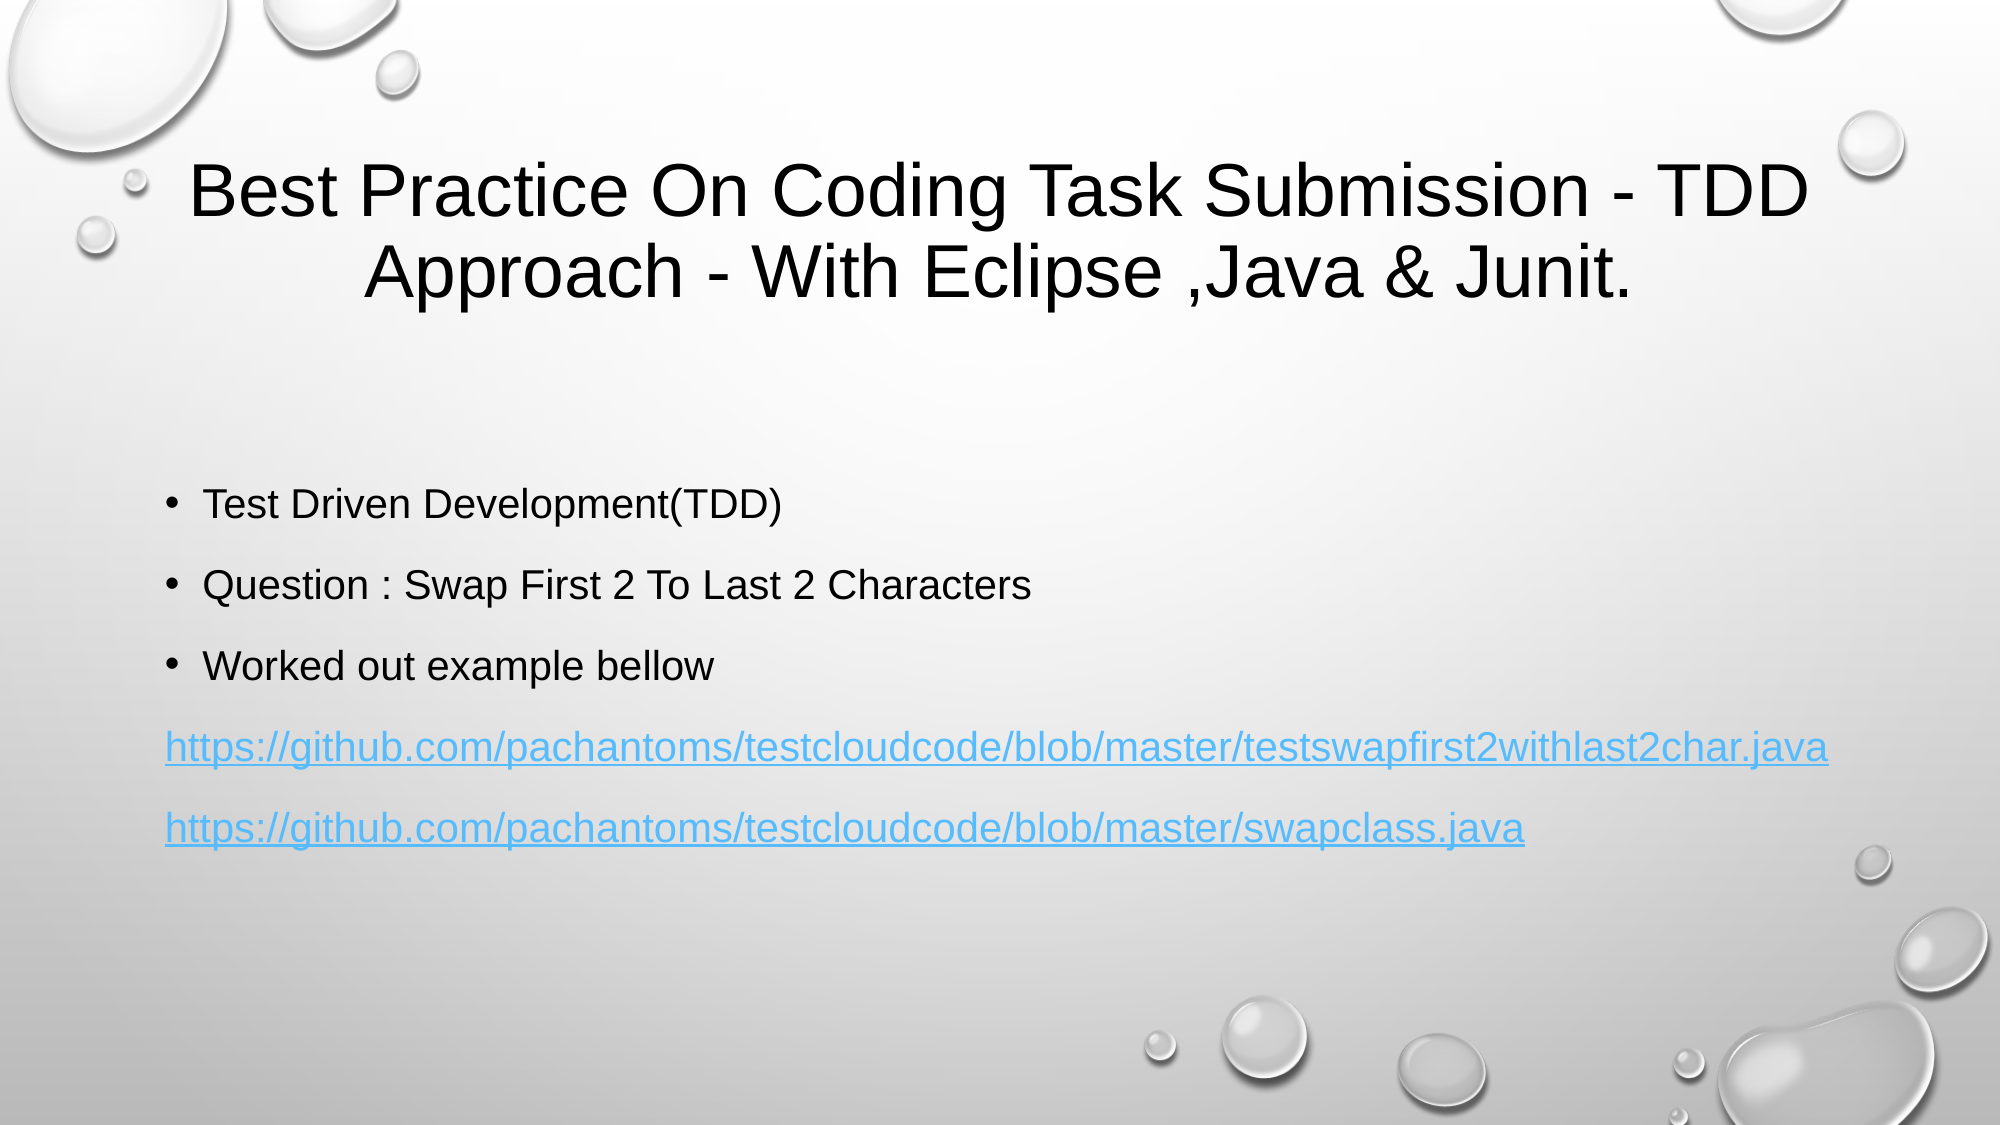

# Best Practice On Coding Task Submission - TDD Approach - With Eclipse ,Java & Junit.

Test Driven Development(TDD)
Question : Swap First 2 To Last 2 Characters
Worked out example bellow
https://github.com/pachantoms/testcloudcode/blob/master/testswapfirst2withlast2char.java
https://github.com/pachantoms/testcloudcode/blob/master/swapclass.java